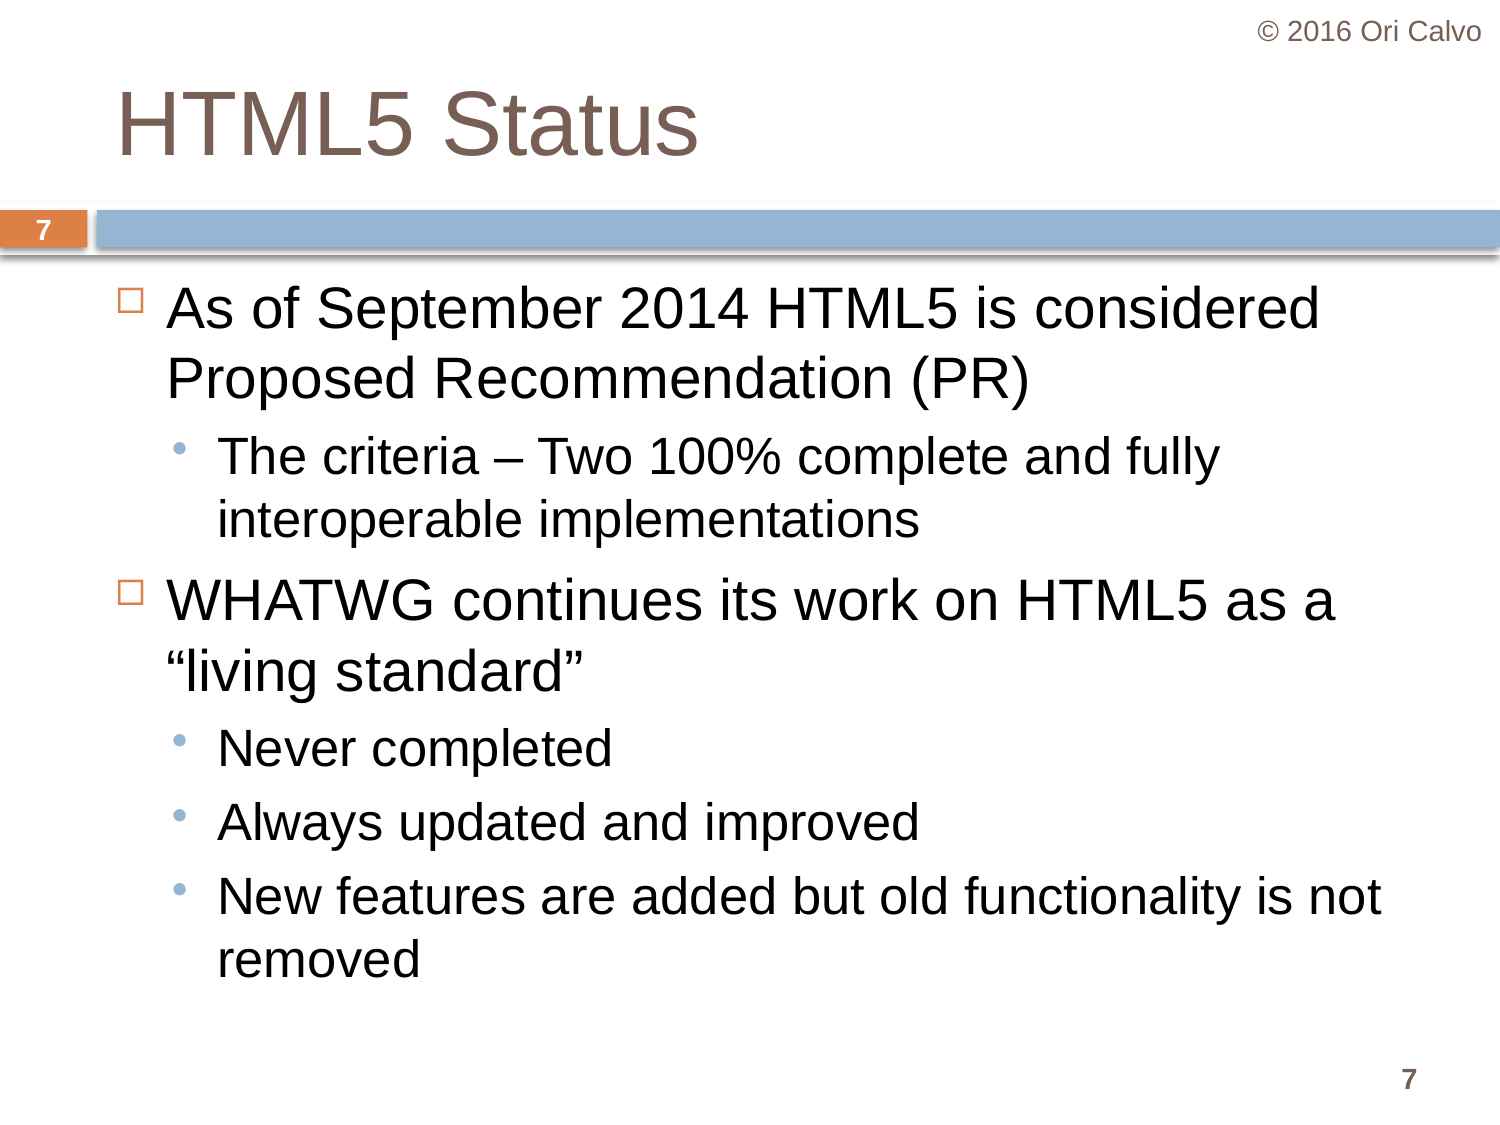

© 2016 Ori Calvo
# HTML5 Status
7
As of September 2014 HTML5 is considered Proposed Recommendation (PR)
The criteria – Two 100% complete and fully interoperable implementations
WHATWG continues its work on HTML5 as a “living standard”
Never completed
Always updated and improved
New features are added but old functionality is not removed